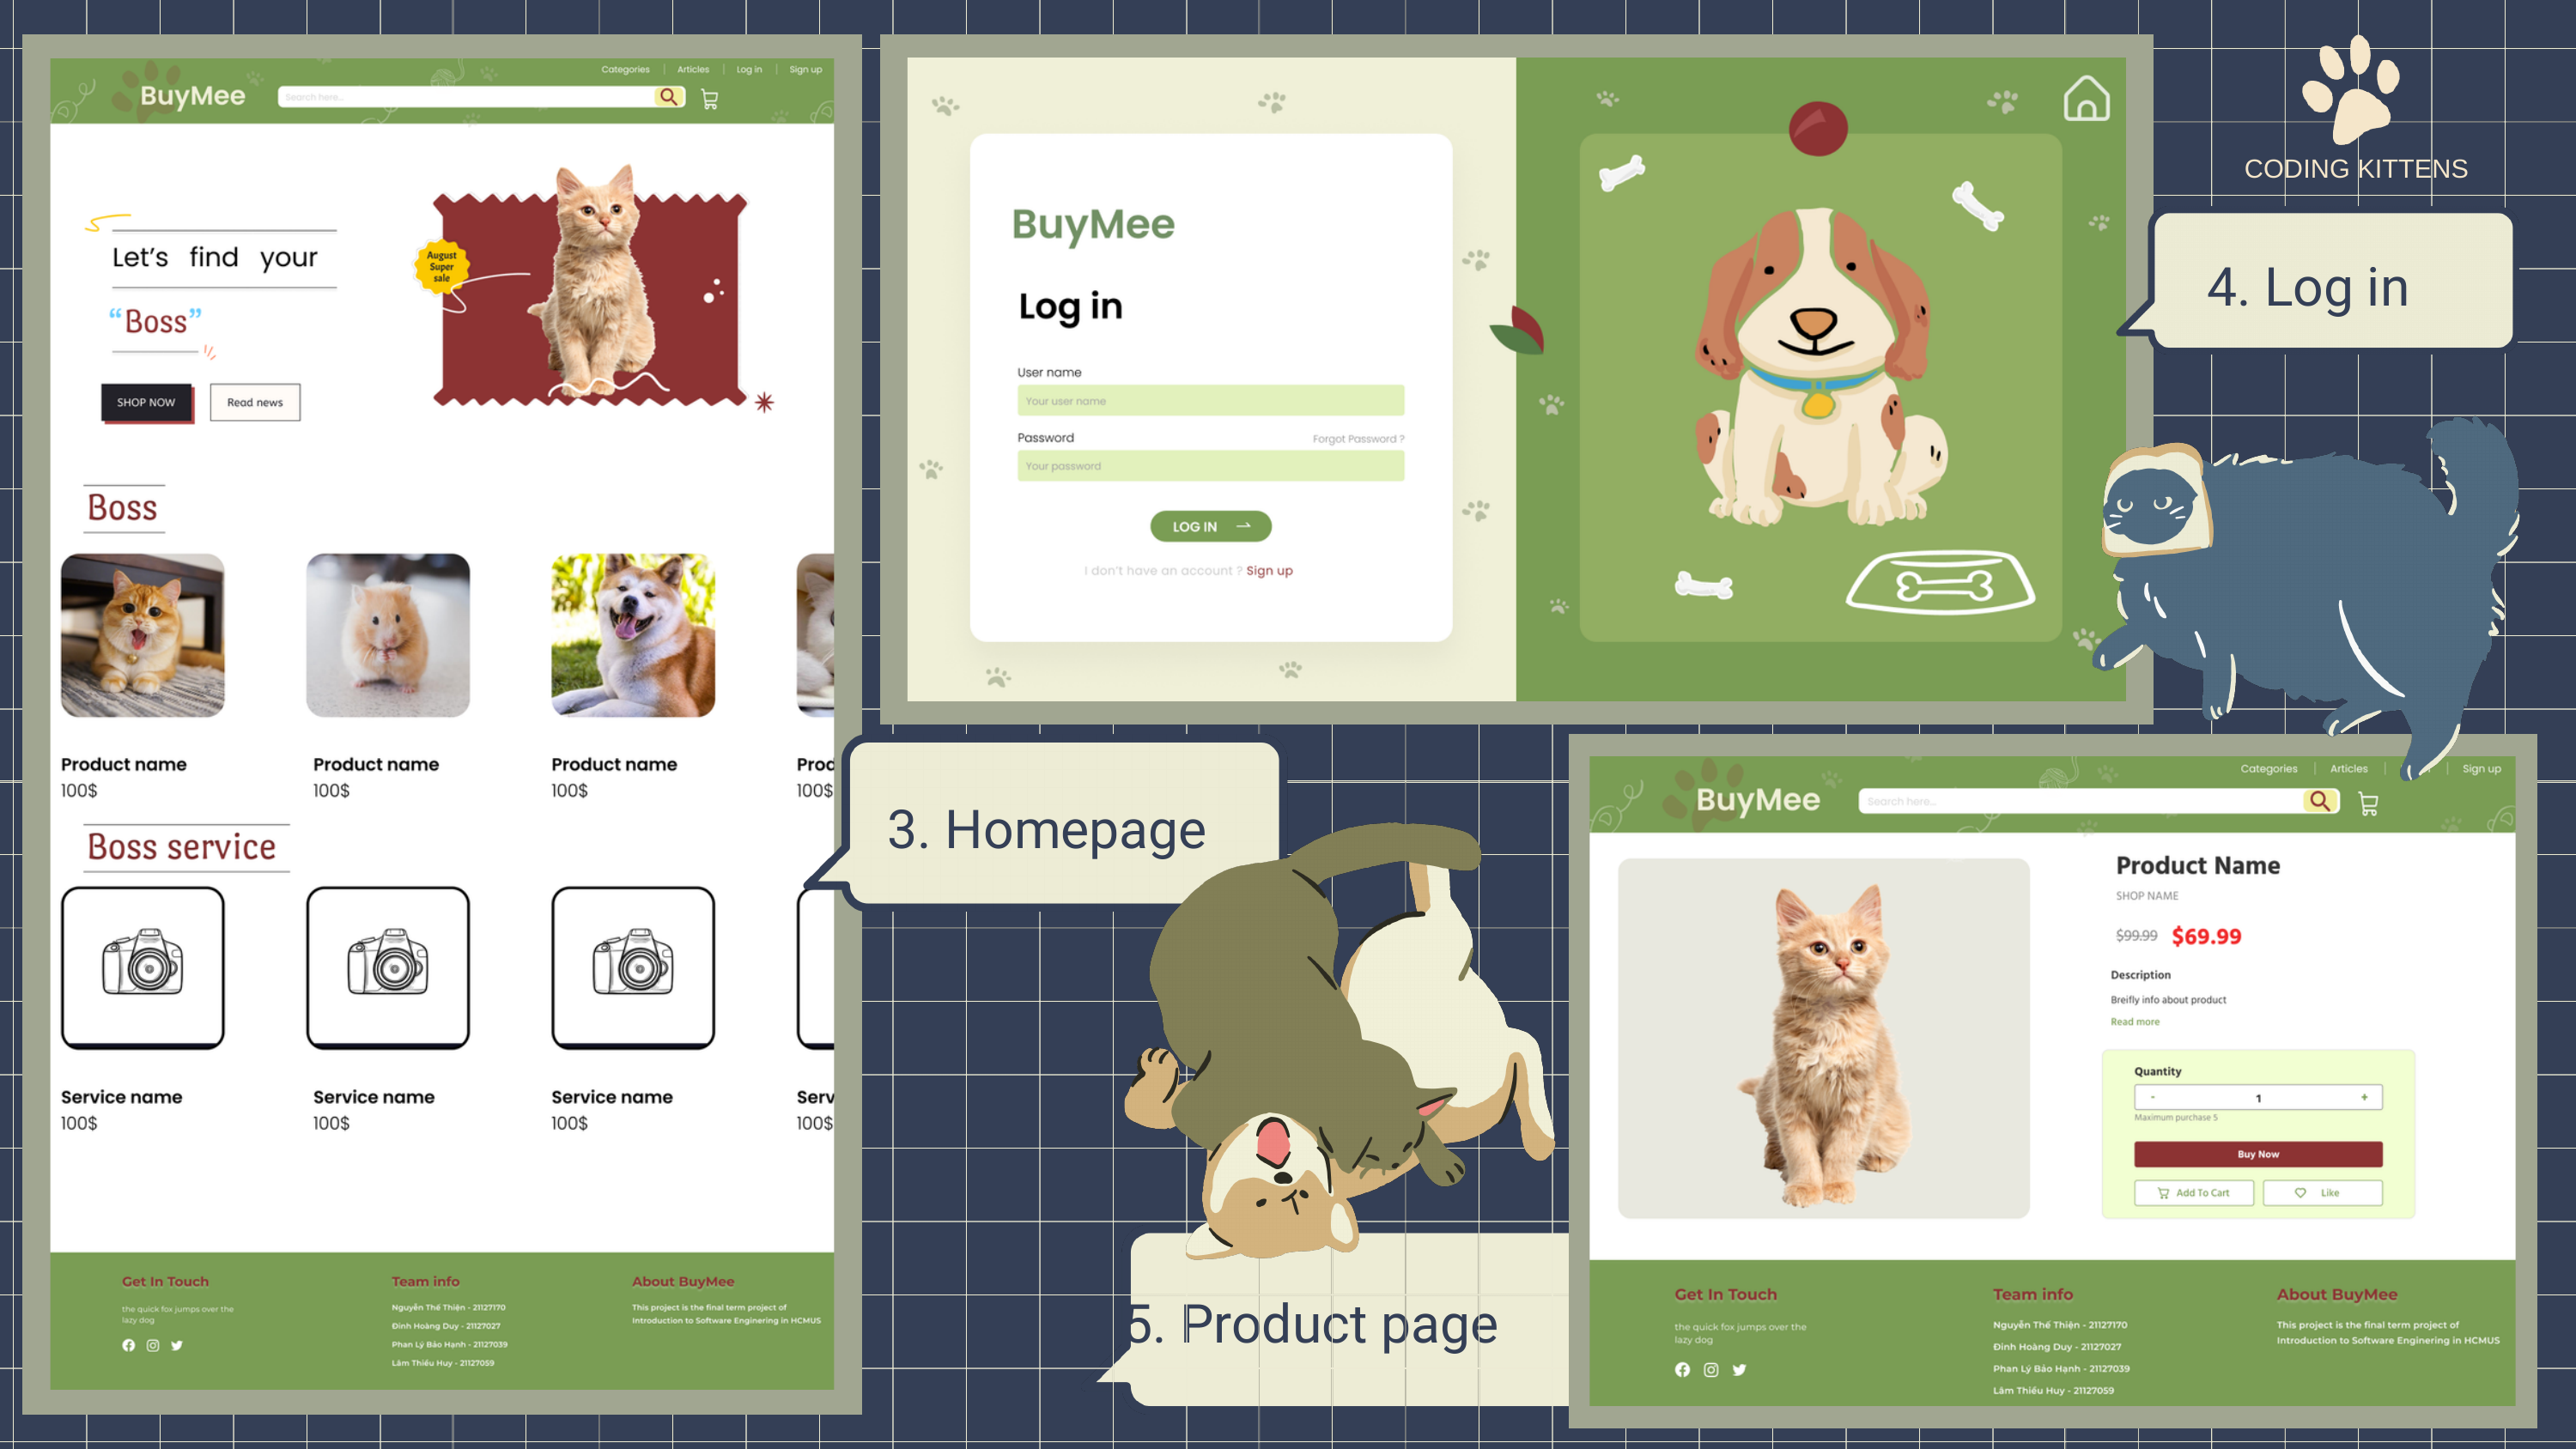

CODING KITTENS

4. Log in

3. Homepage

5. Product page